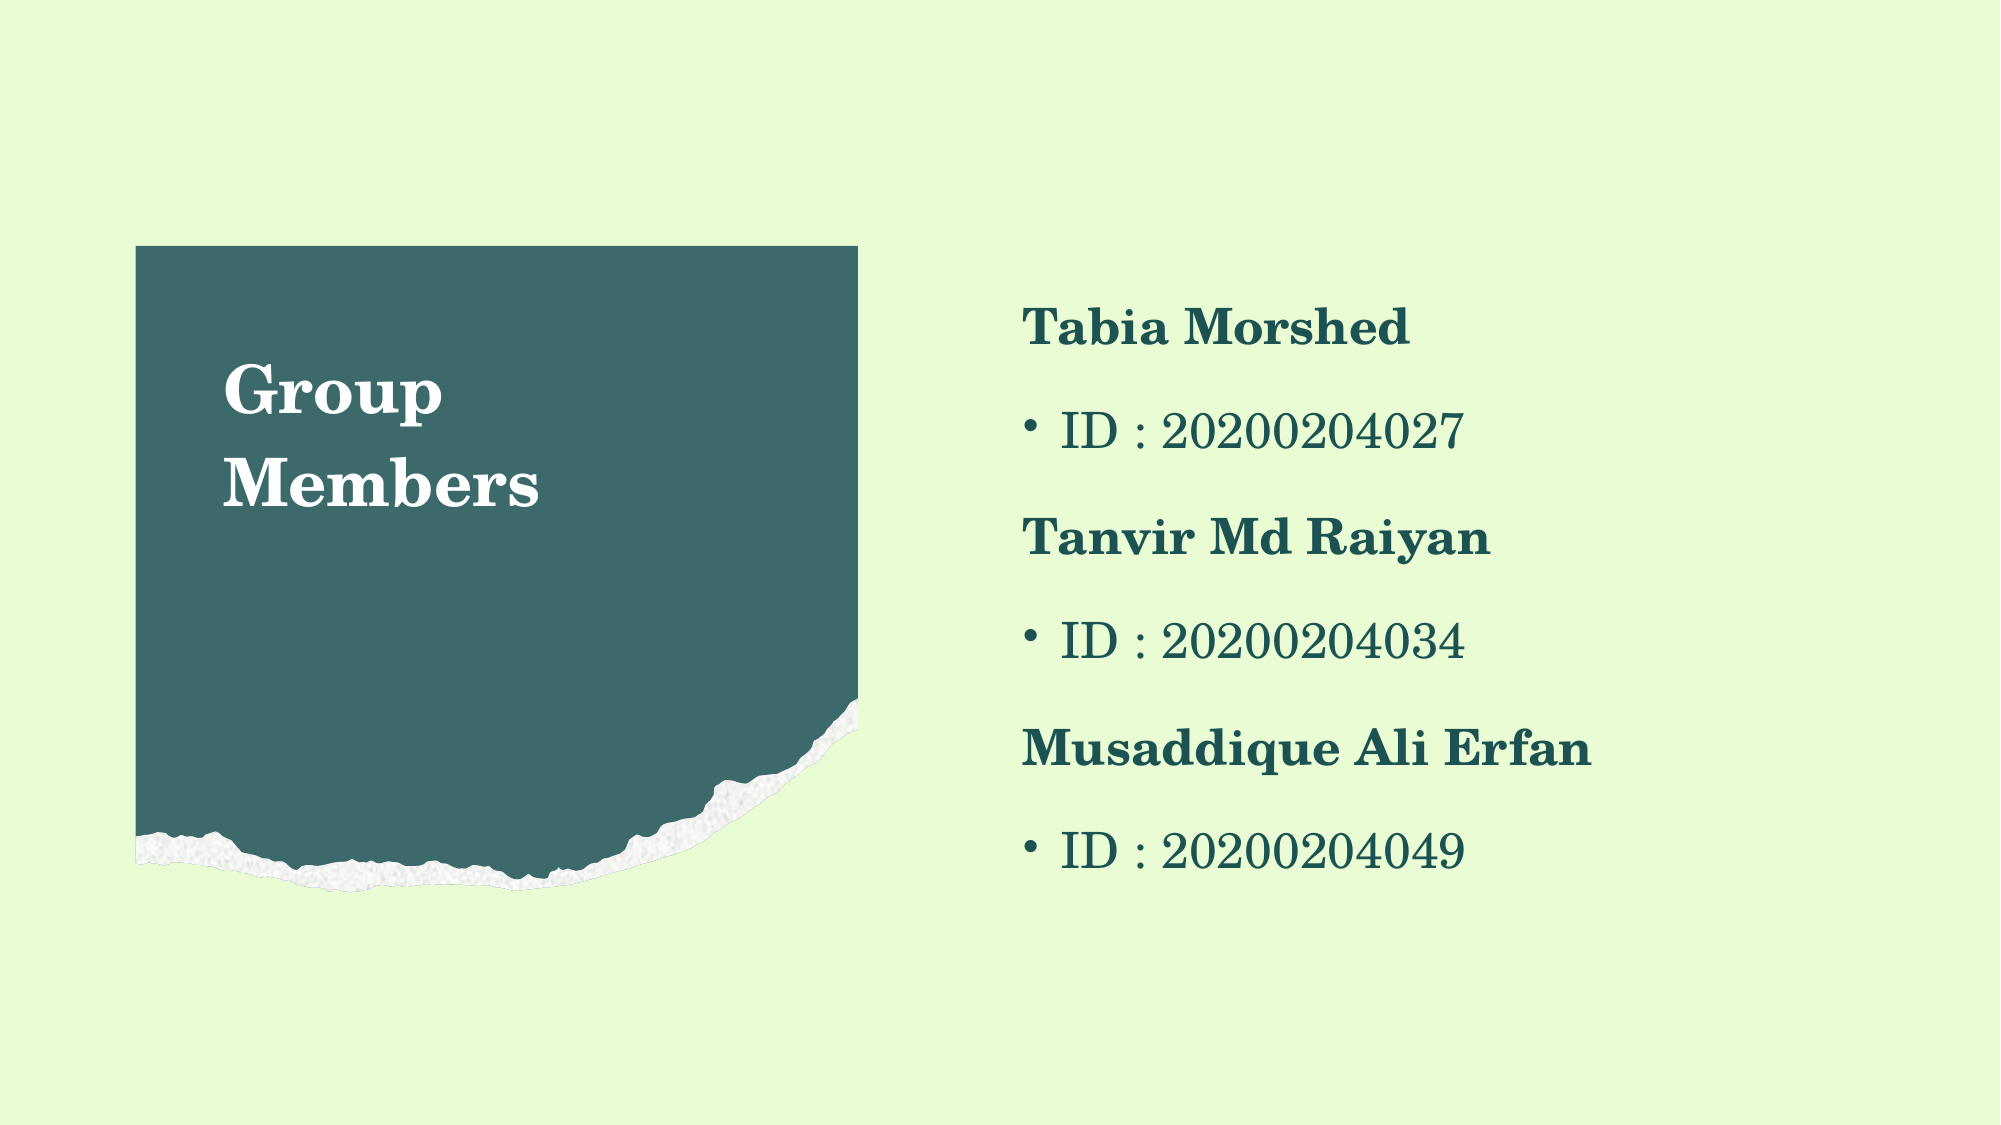

Tabia Morshed
ID : 20200204027
Tanvir Md Raiyan
ID : 20200204034
Musaddique Ali Erfan
ID : 20200204049
# Group Members